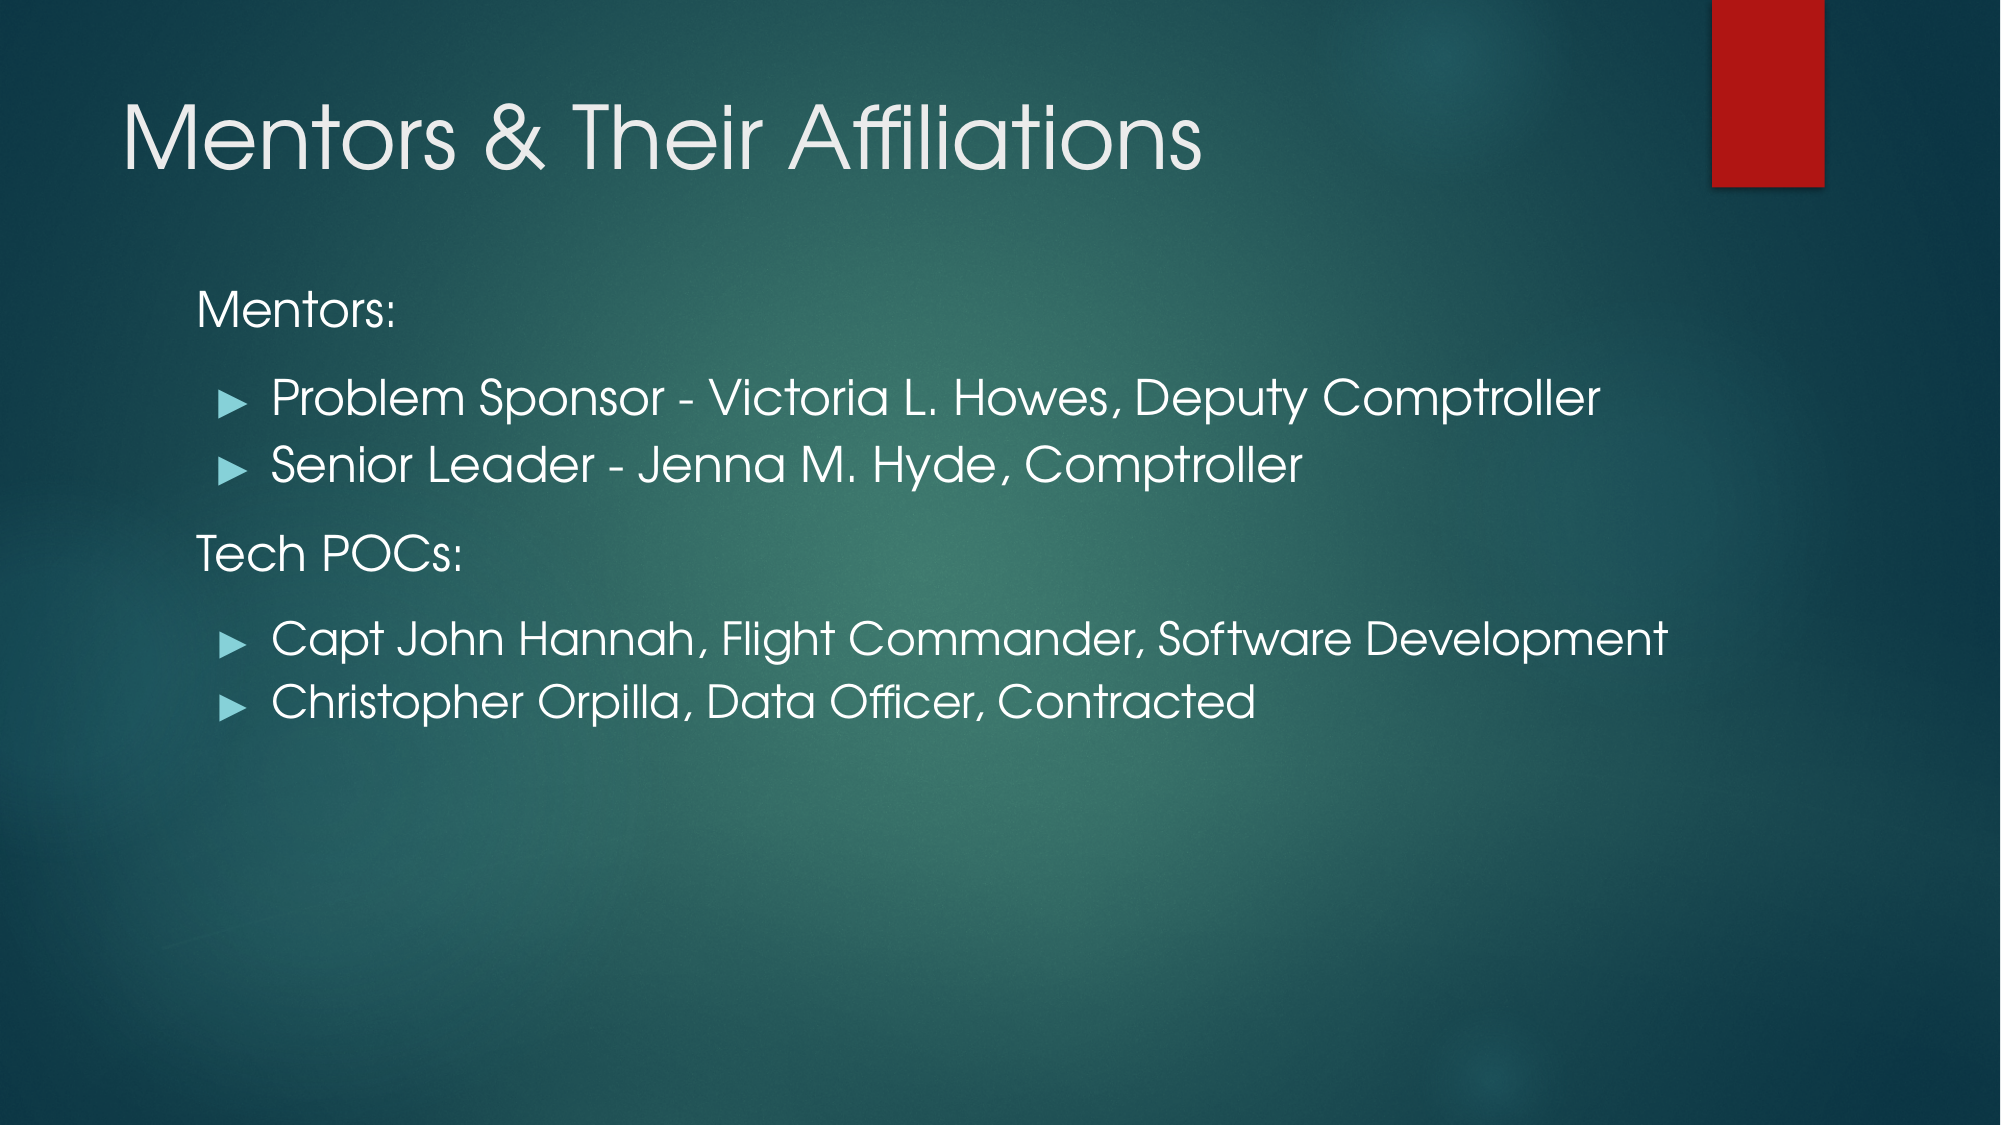

# Mentors & Their Affiliations
Mentors:
Problem Sponsor - Victoria L. Howes, Deputy Comptroller
Senior Leader - Jenna M. Hyde, Comptroller
Tech POCs:
Capt John Hannah, Flight Commander, Software Development
Christopher Orpilla, Data Officer, Contracted